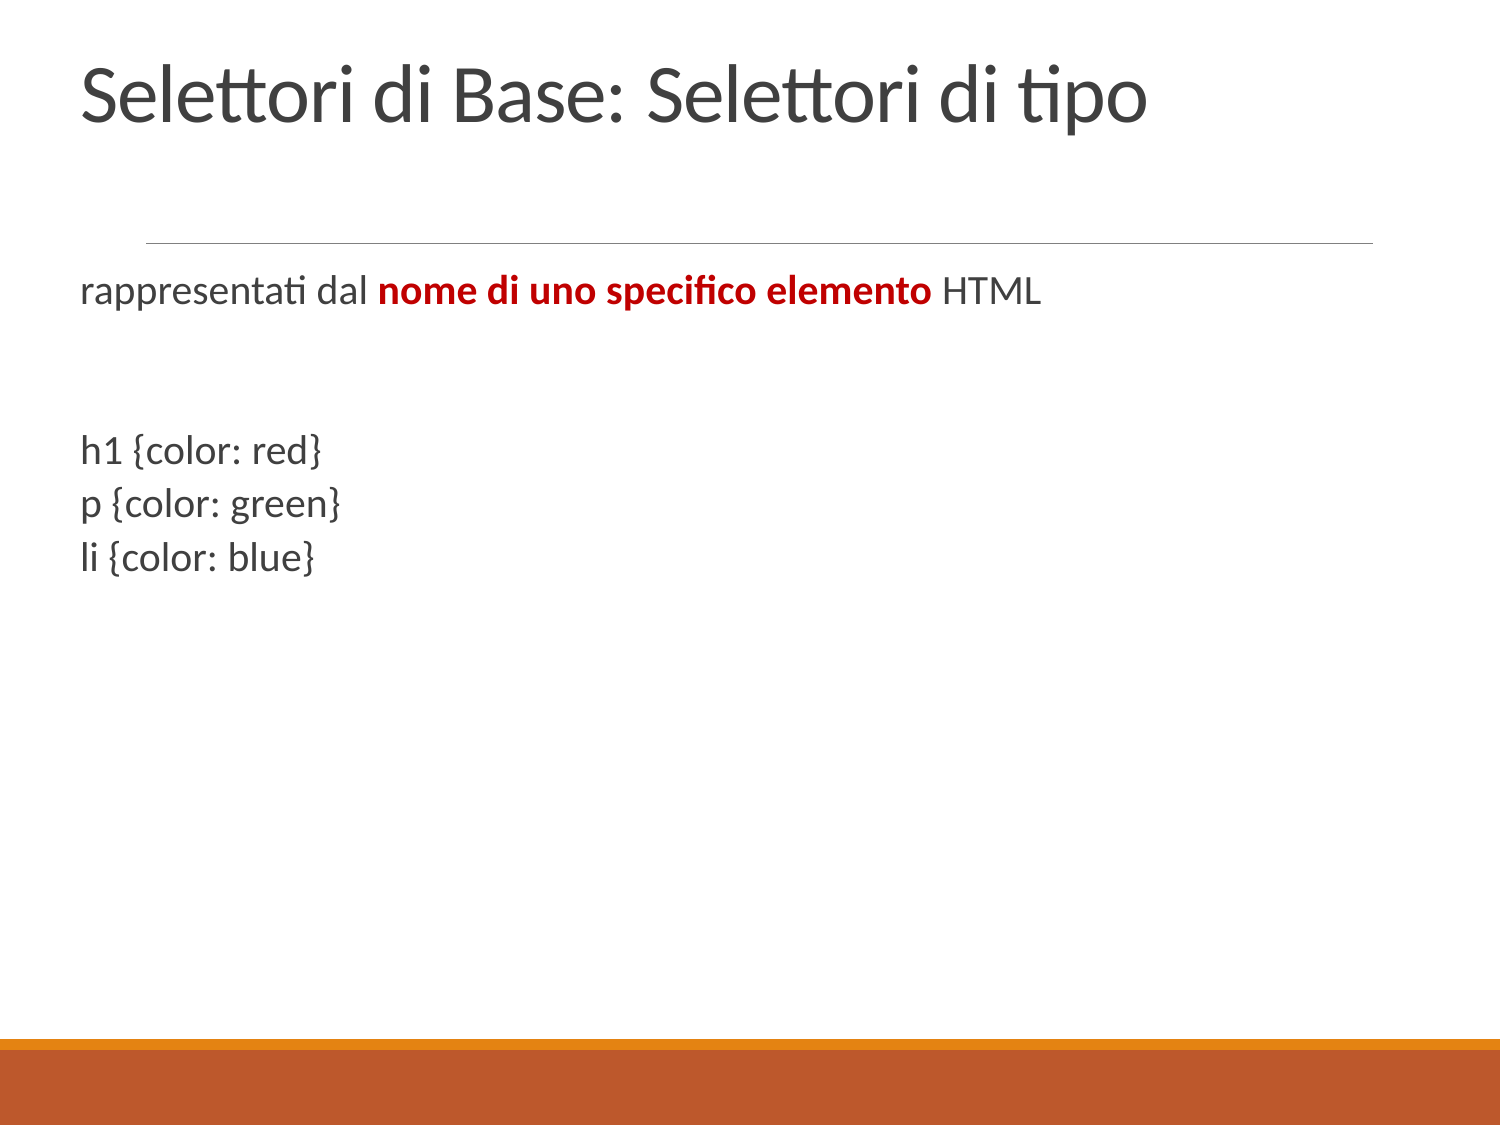

# Selettori di Base: Selettori di tipo
rappresentati dal nome di uno specifico elemento HTML

h1 {color: red}
p {color: green}
li {color: blue}